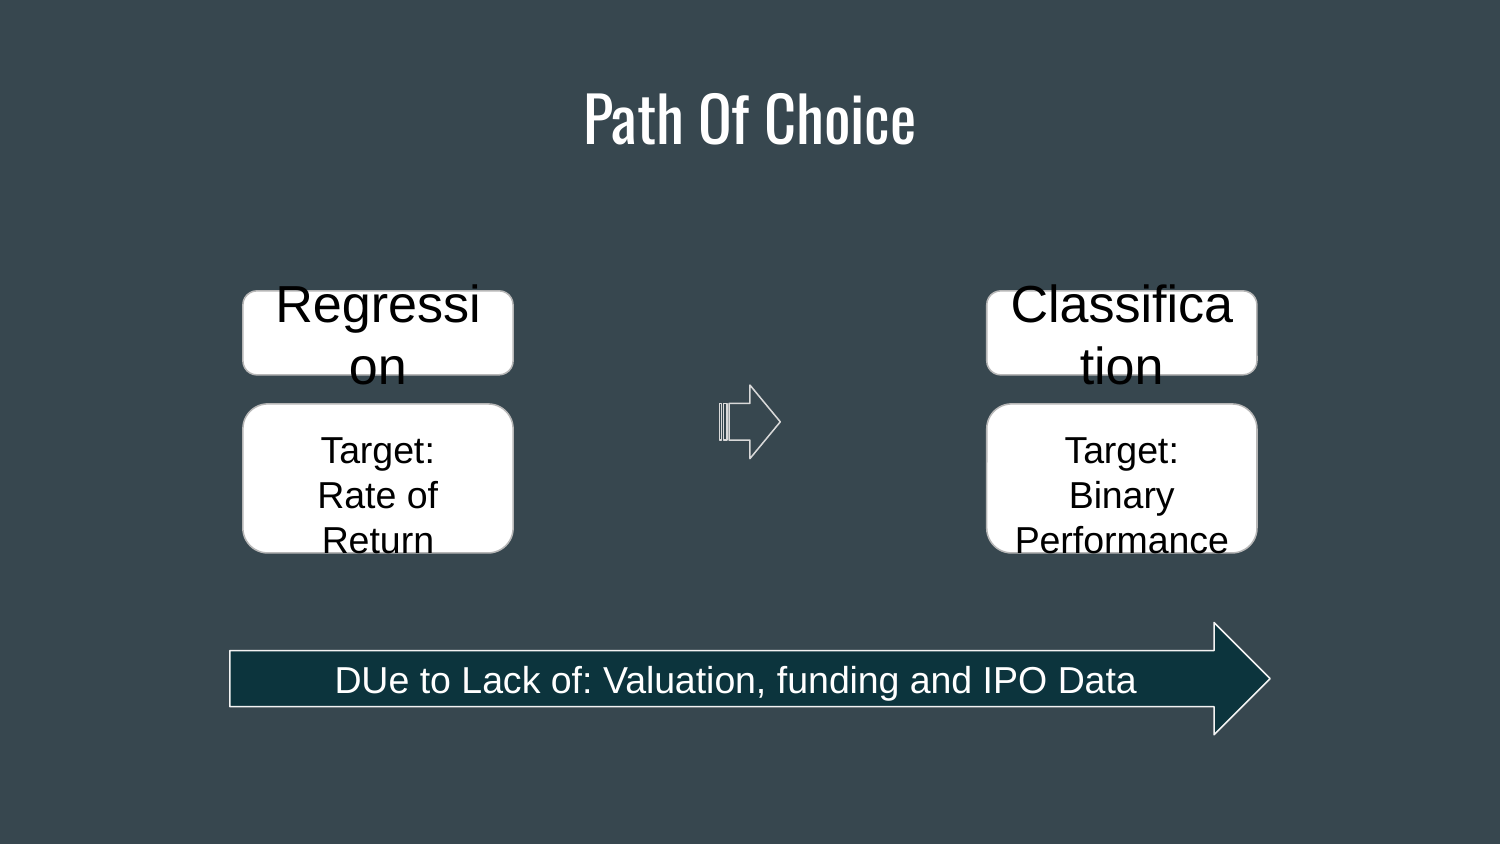

# Path Of Choice
Regression
Classification

Target:
Rate of Return

Target:
Binary Performance

DUe to Lack of: Valuation, funding and IPO Data